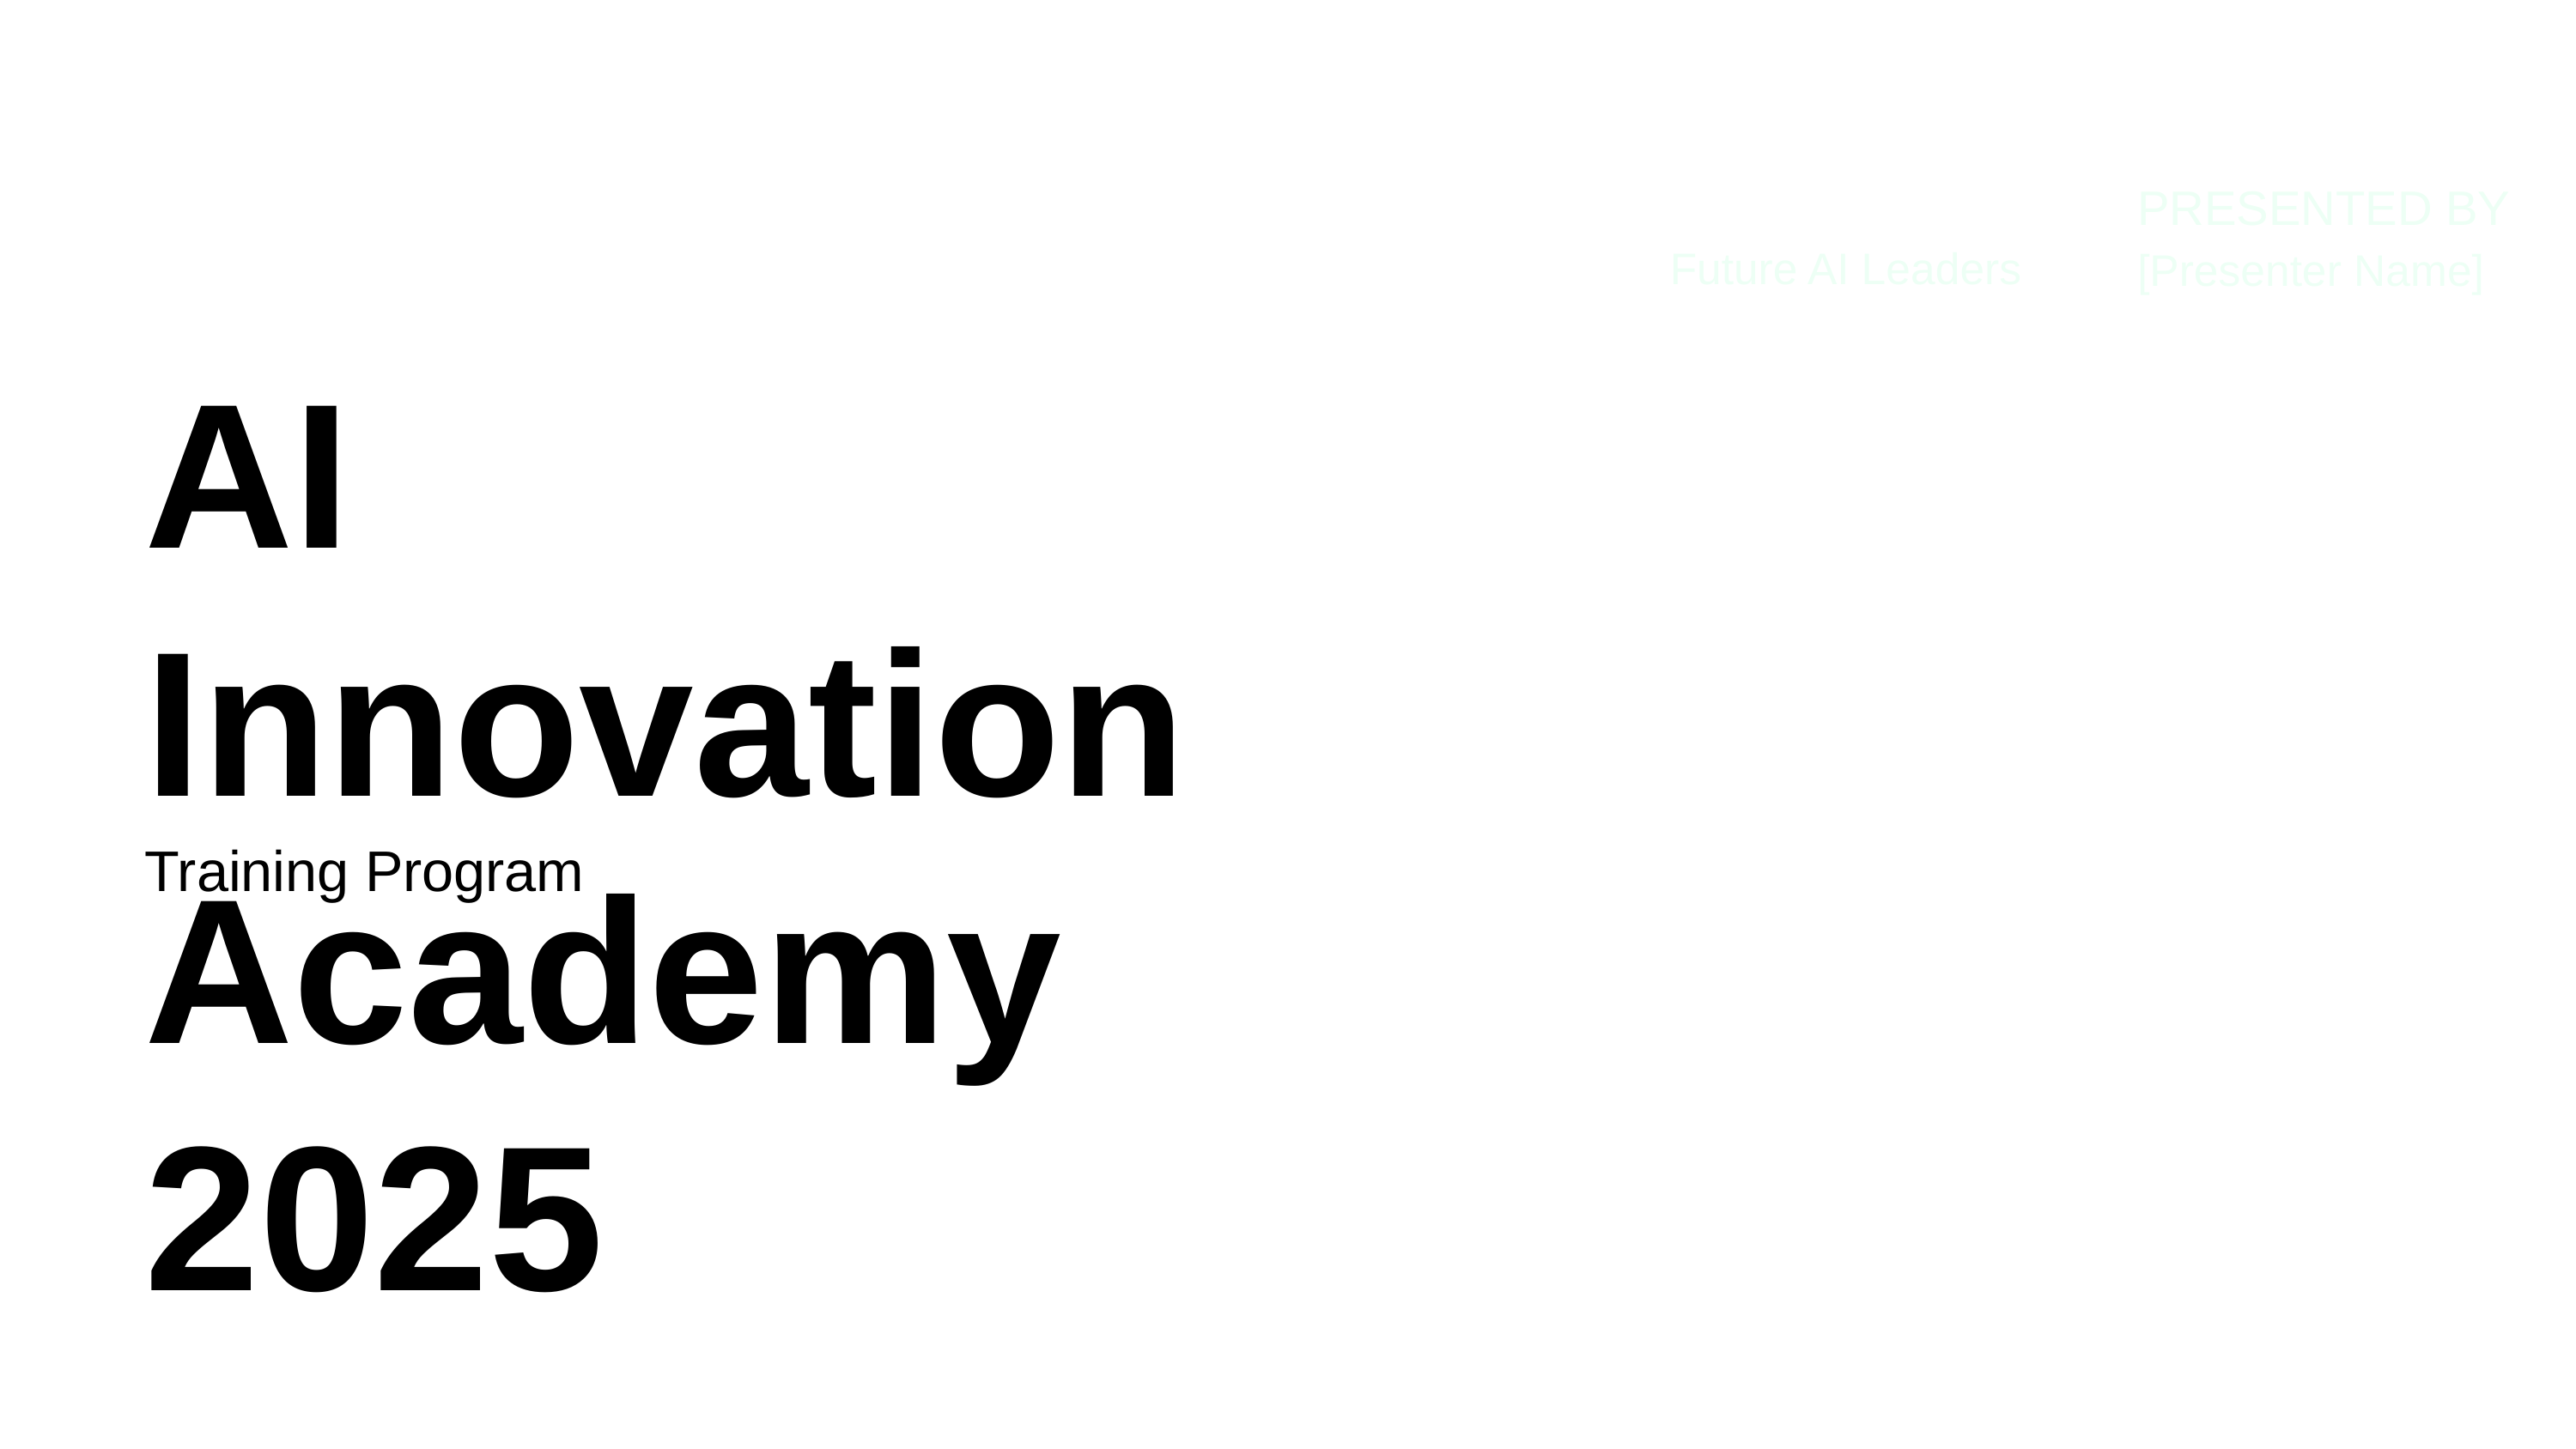

PRESENTED BY
[Presenter Name]
Future AI Leaders
AI Innovation
Academy 2025
Training Program